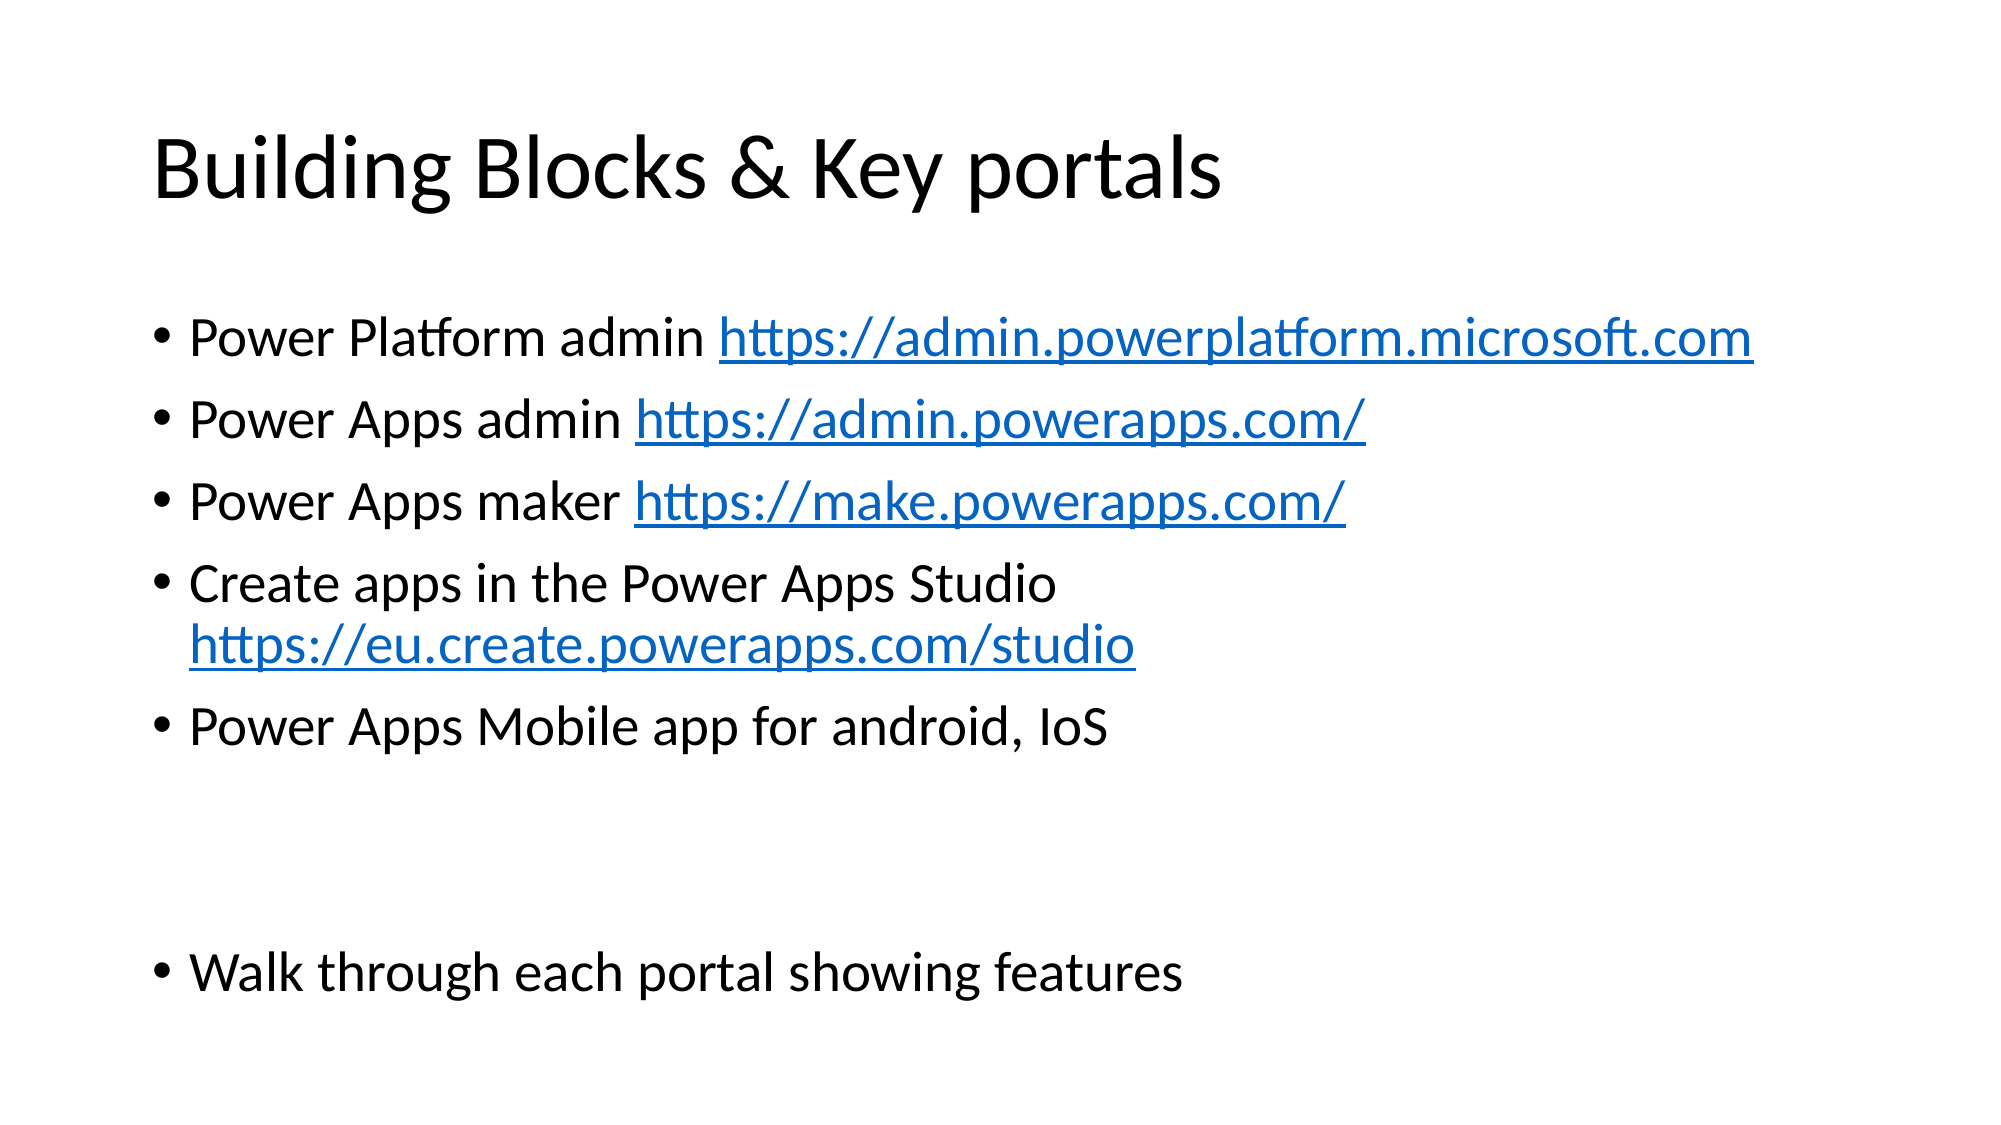

# Building Blocks & Key portals
Power Platform admin https://admin.powerplatform.microsoft.com
Power Apps admin https://admin.powerapps.com/
Power Apps maker https://make.powerapps.com/
Create apps in the Power Apps Studio https://eu.create.powerapps.com/studio
Power Apps Mobile app for android, IoS

Walk through each portal showing features